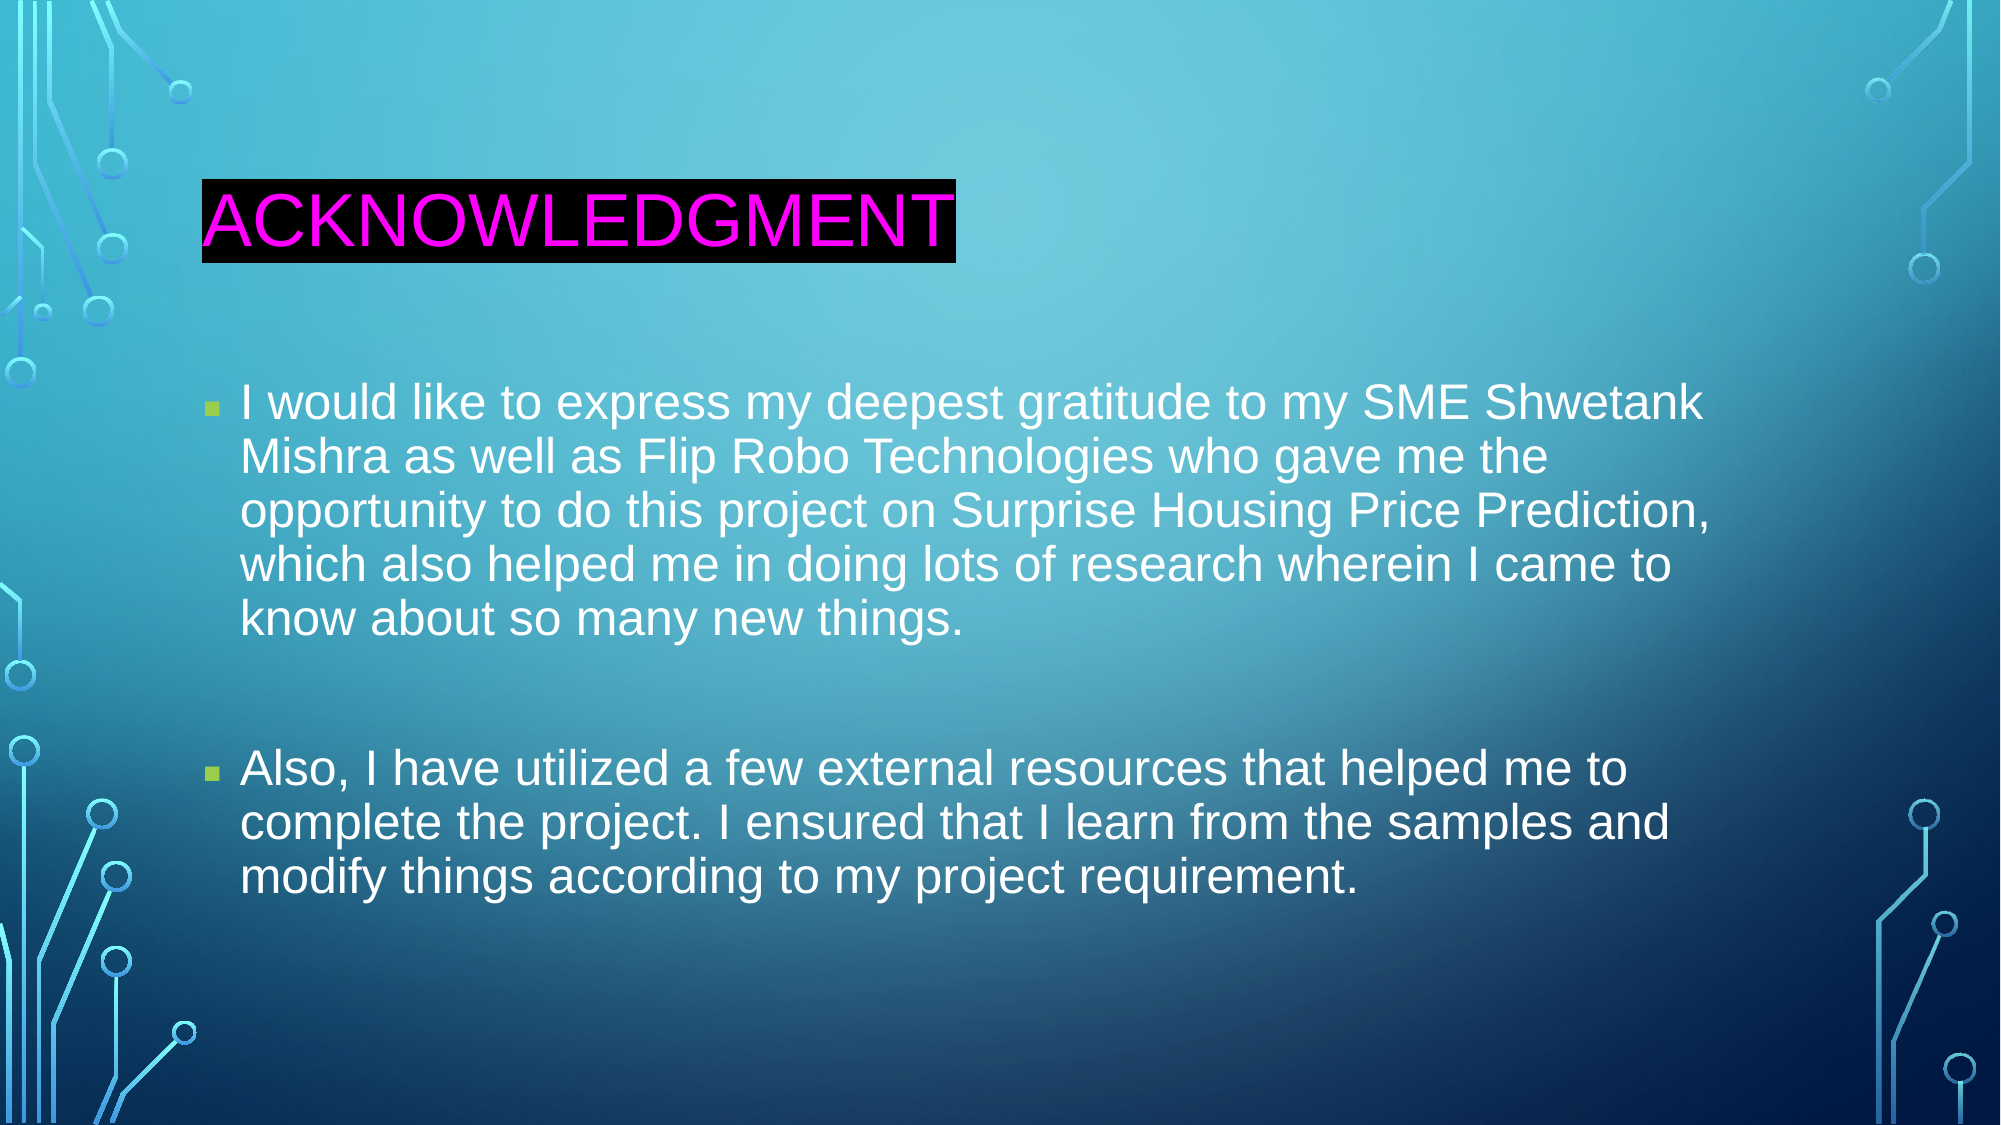

# ACKNOWLEDGMENT
I would like to express my deepest gratitude to my SME Shwetank Mishra as well as Flip Robo Technologies who gave me the opportunity to do this project on Surprise Housing Price Prediction, which also helped me in doing lots of research wherein I came to know about so many new things.

Also, I have utilized a few external resources that helped me to complete the project. I ensured that I learn from the samples and modify things according to my project requirement.